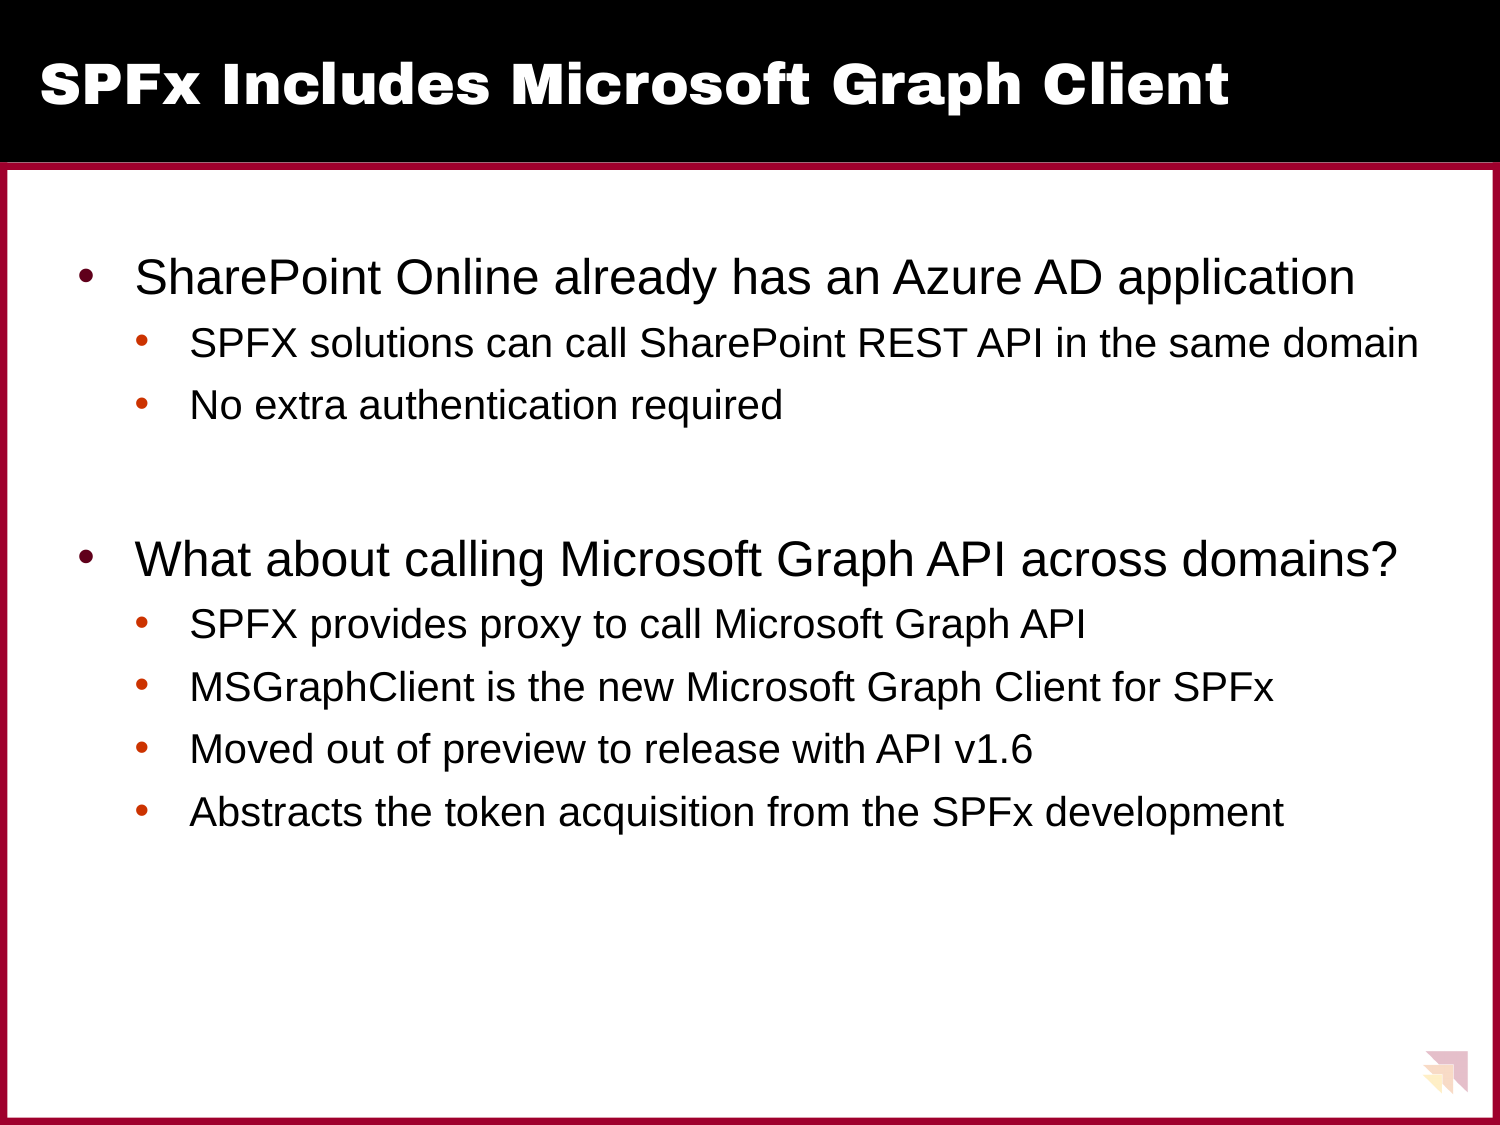

# SPFx Includes Microsoft Graph Client
SharePoint Online already has an Azure AD application
SPFX solutions can call SharePoint REST API in the same domain
No extra authentication required

What about calling Microsoft Graph API across domains?
SPFX provides proxy to call Microsoft Graph API
MSGraphClient is the new Microsoft Graph Client for SPFx
Moved out of preview to release with API v1.6
Abstracts the token acquisition from the SPFx development